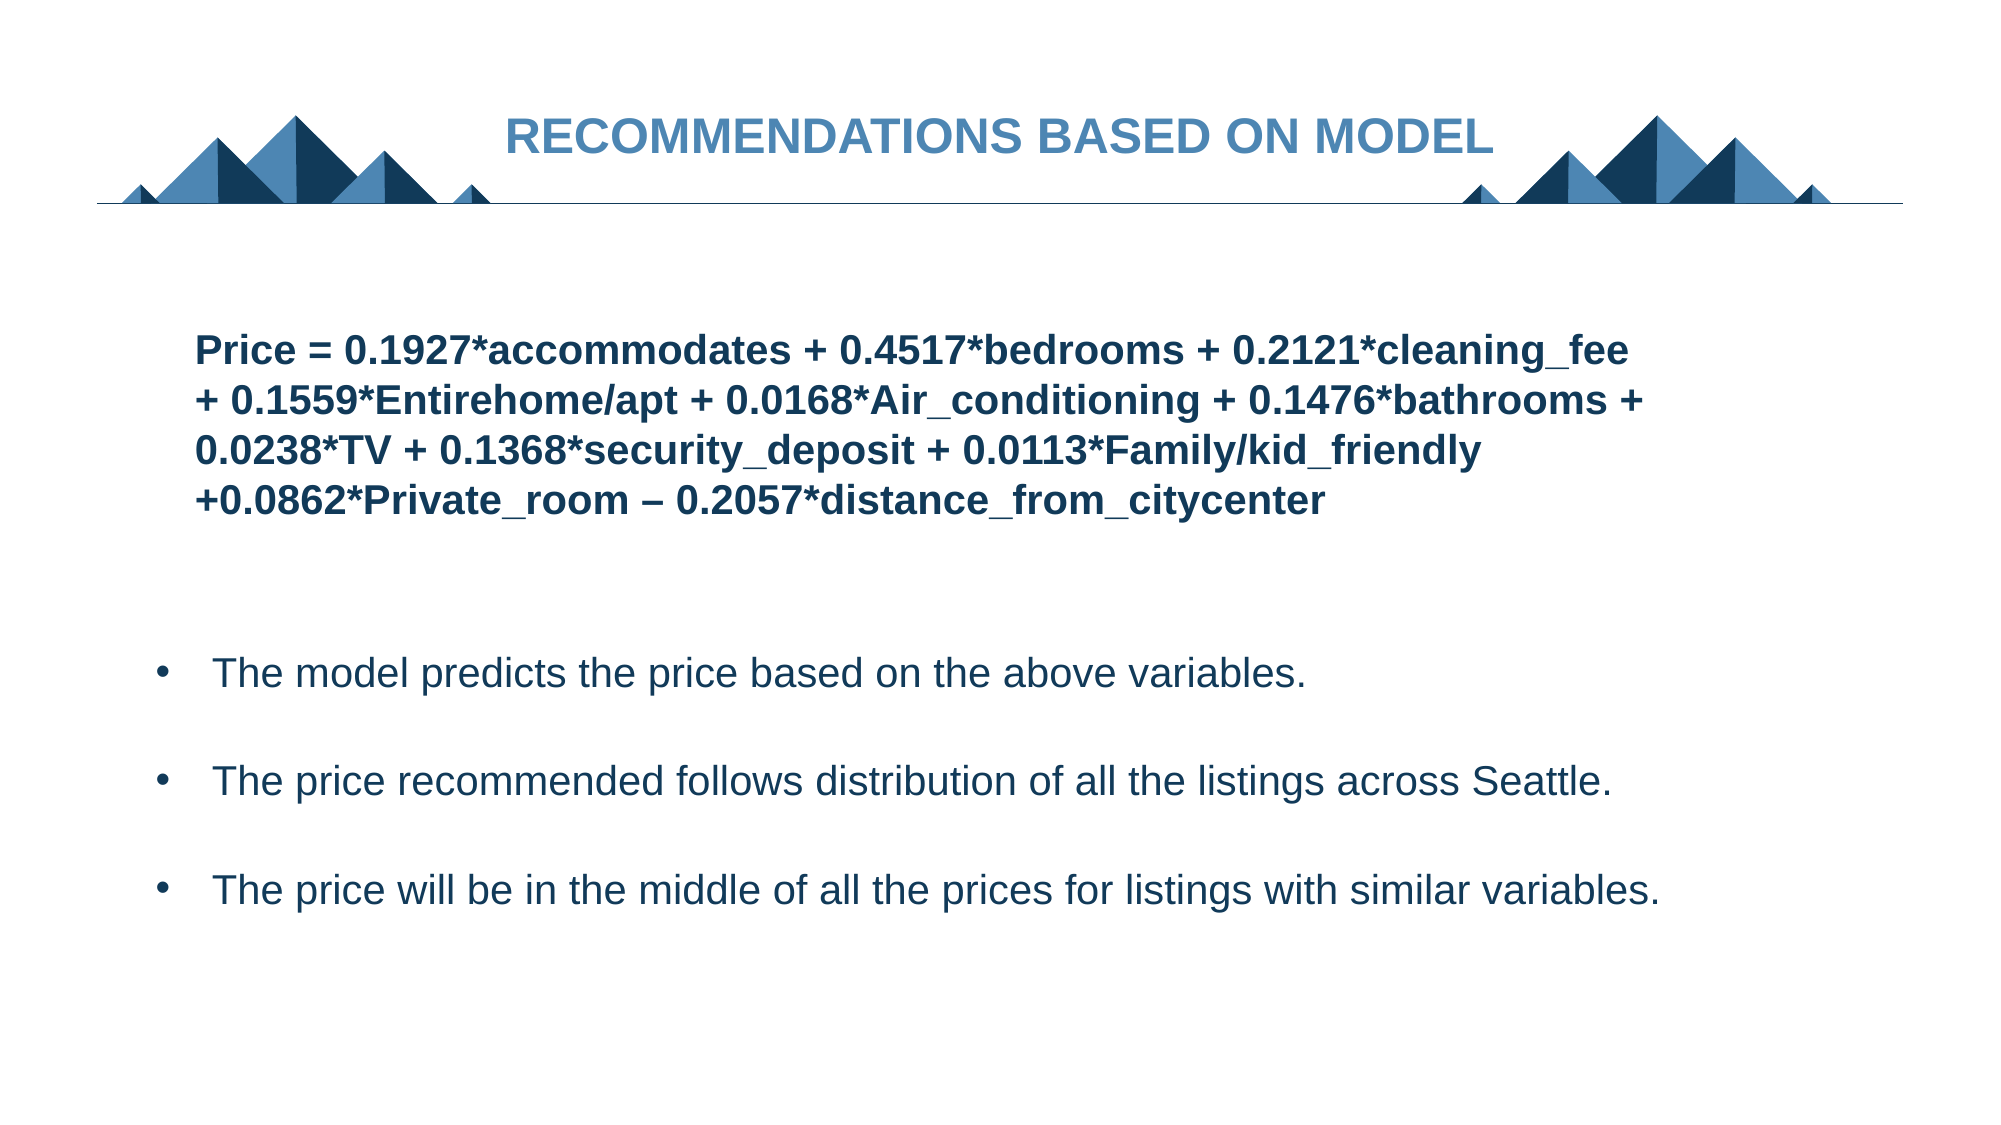

Recommendations Based on Model

Price = 0.1927*accommodates + 0.4517*bedrooms + 0.2121*cleaning_fee + 0.1559*Entirehome/apt + 0.0168*Air_conditioning + 0.1476*bathrooms + 0.0238*TV + 0.1368*security_deposit + 0.0113*Family/kid_friendly +0.0862*Private_room – 0.2057*distance_from_citycenter
The model predicts the price based on the above variables.
The price recommended follows distribution of all the listings across Seattle.
The price will be in the middle of all the prices for listings with similar variables.